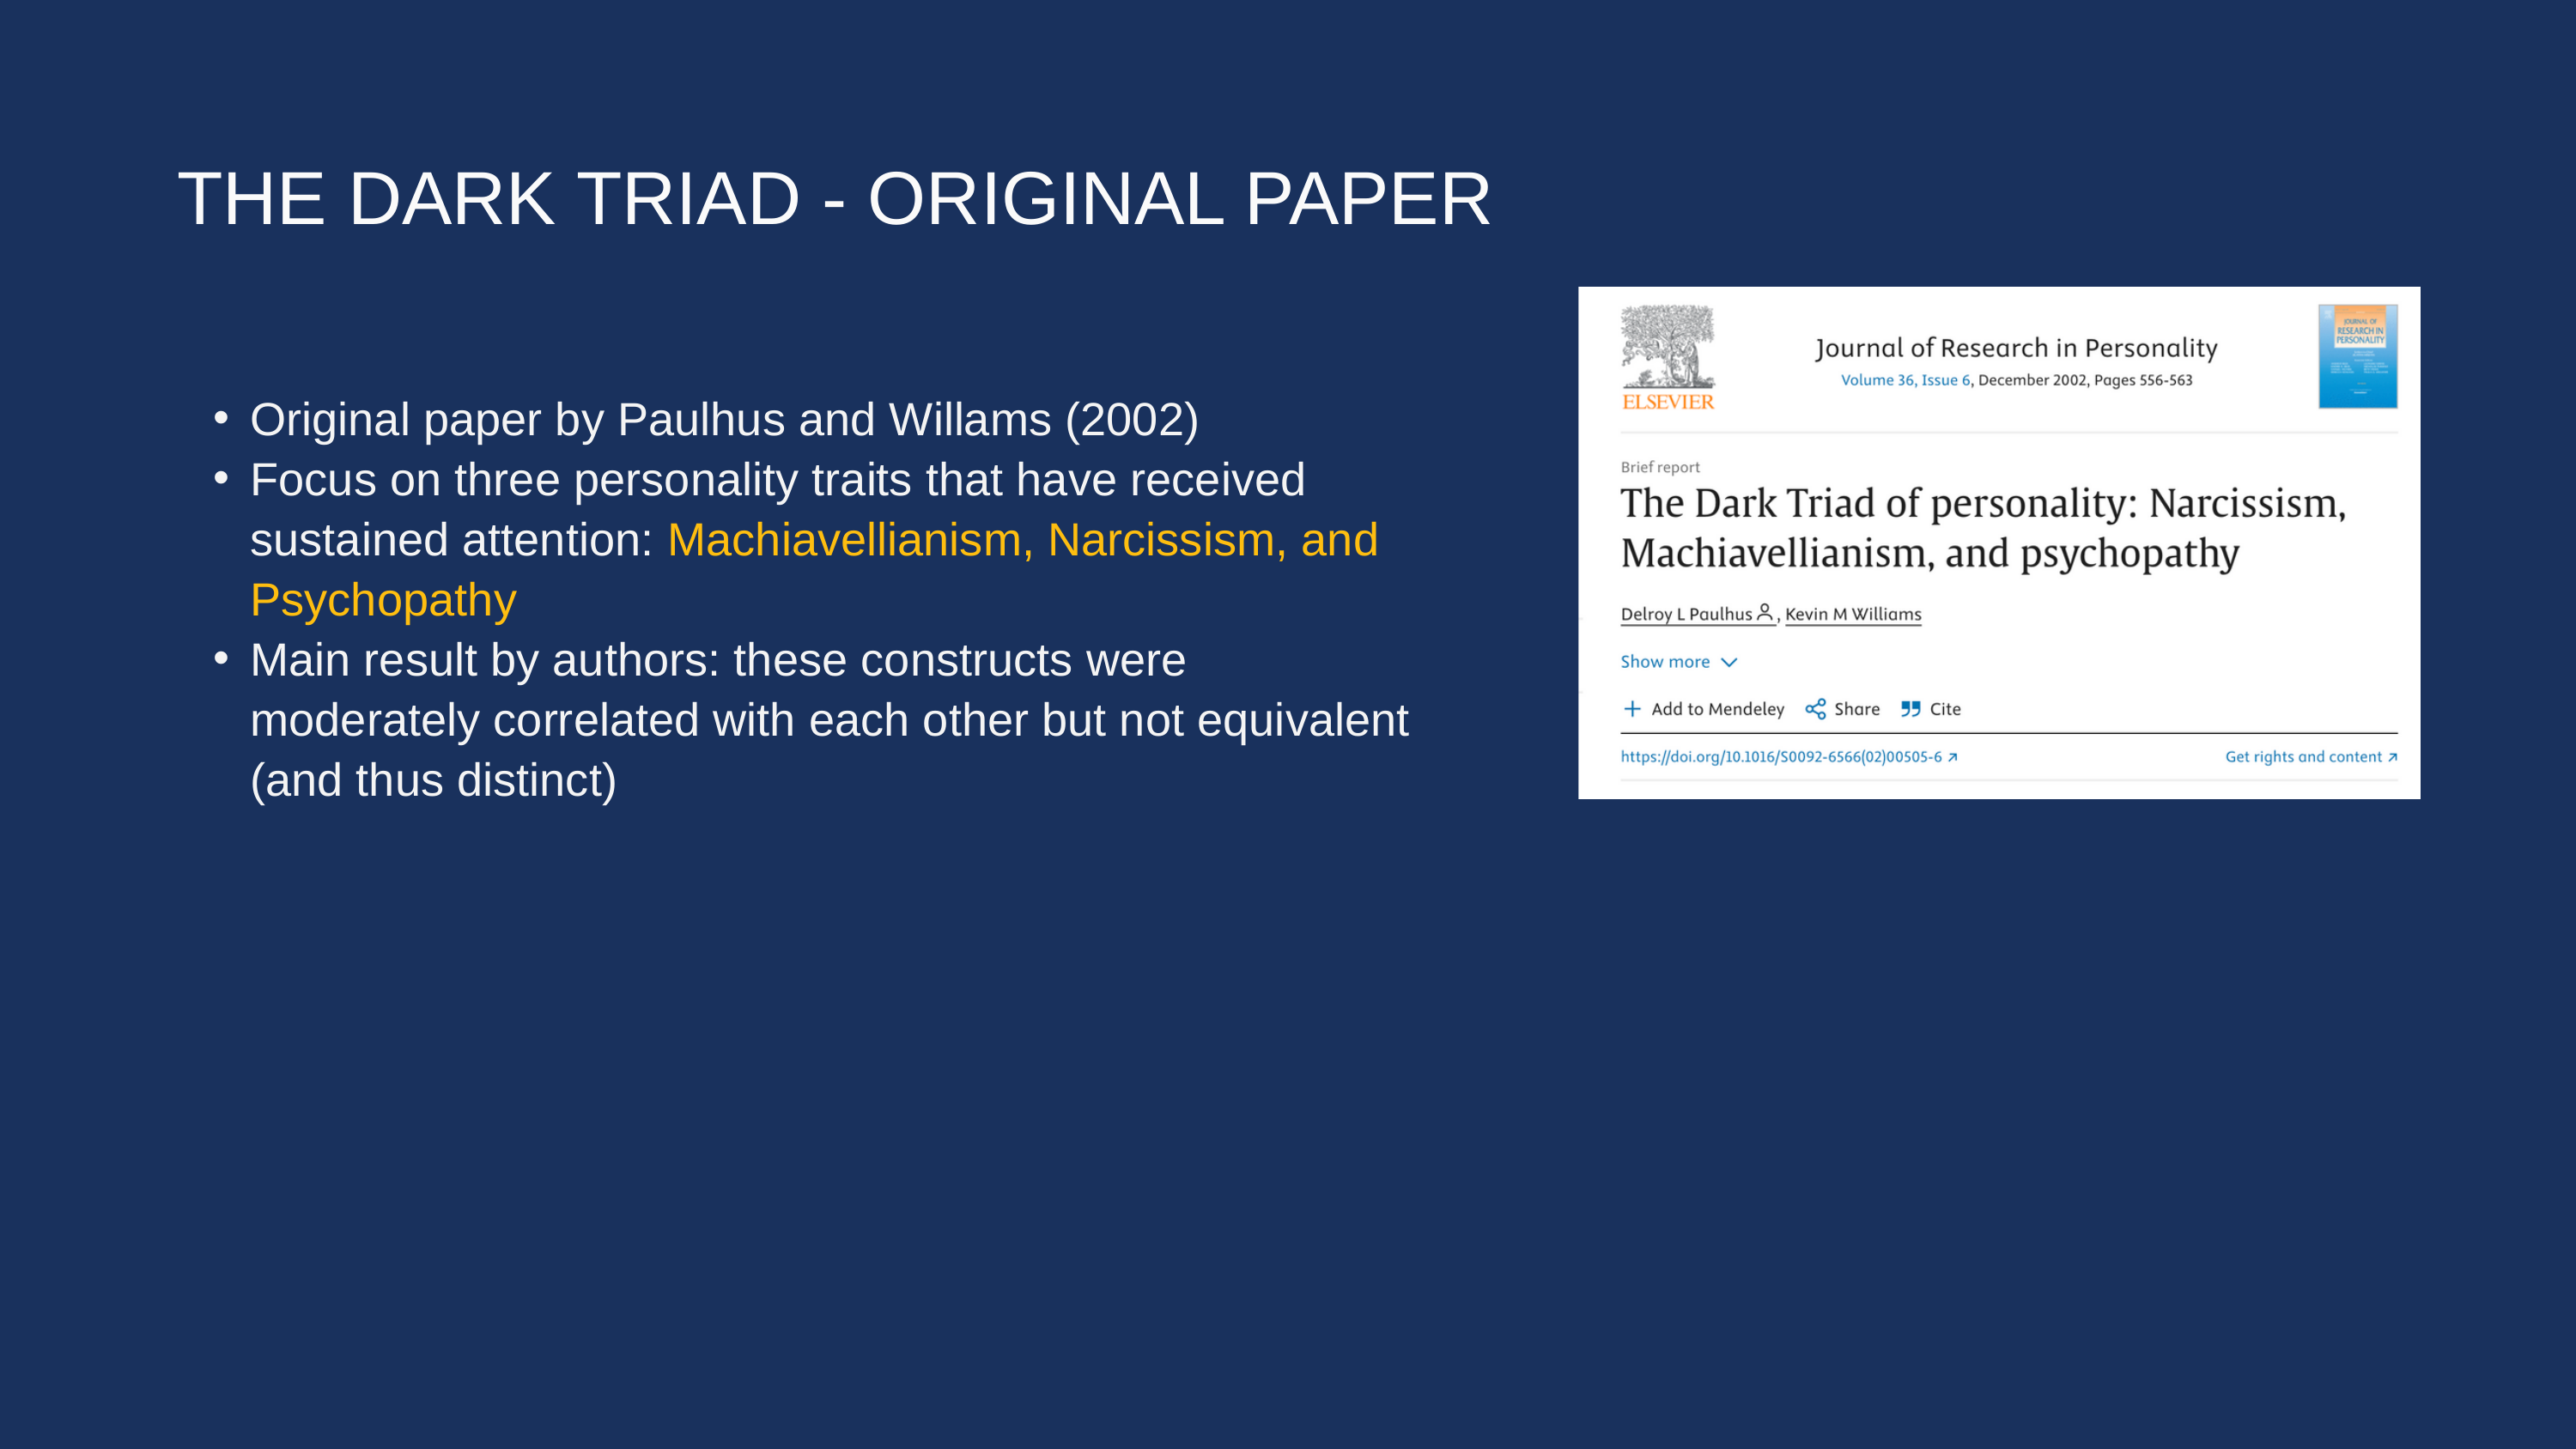

THE DARK TRIAD - ORIGINAL PAPER

Original paper by Paulhus and Willams (2002)
Focus on three personality traits that have received sustained attention: Machiavellianism, Narcissism, and Psychopathy
Main result by authors: these constructs were moderately correlated with each other but not equivalent (and thus distinct)